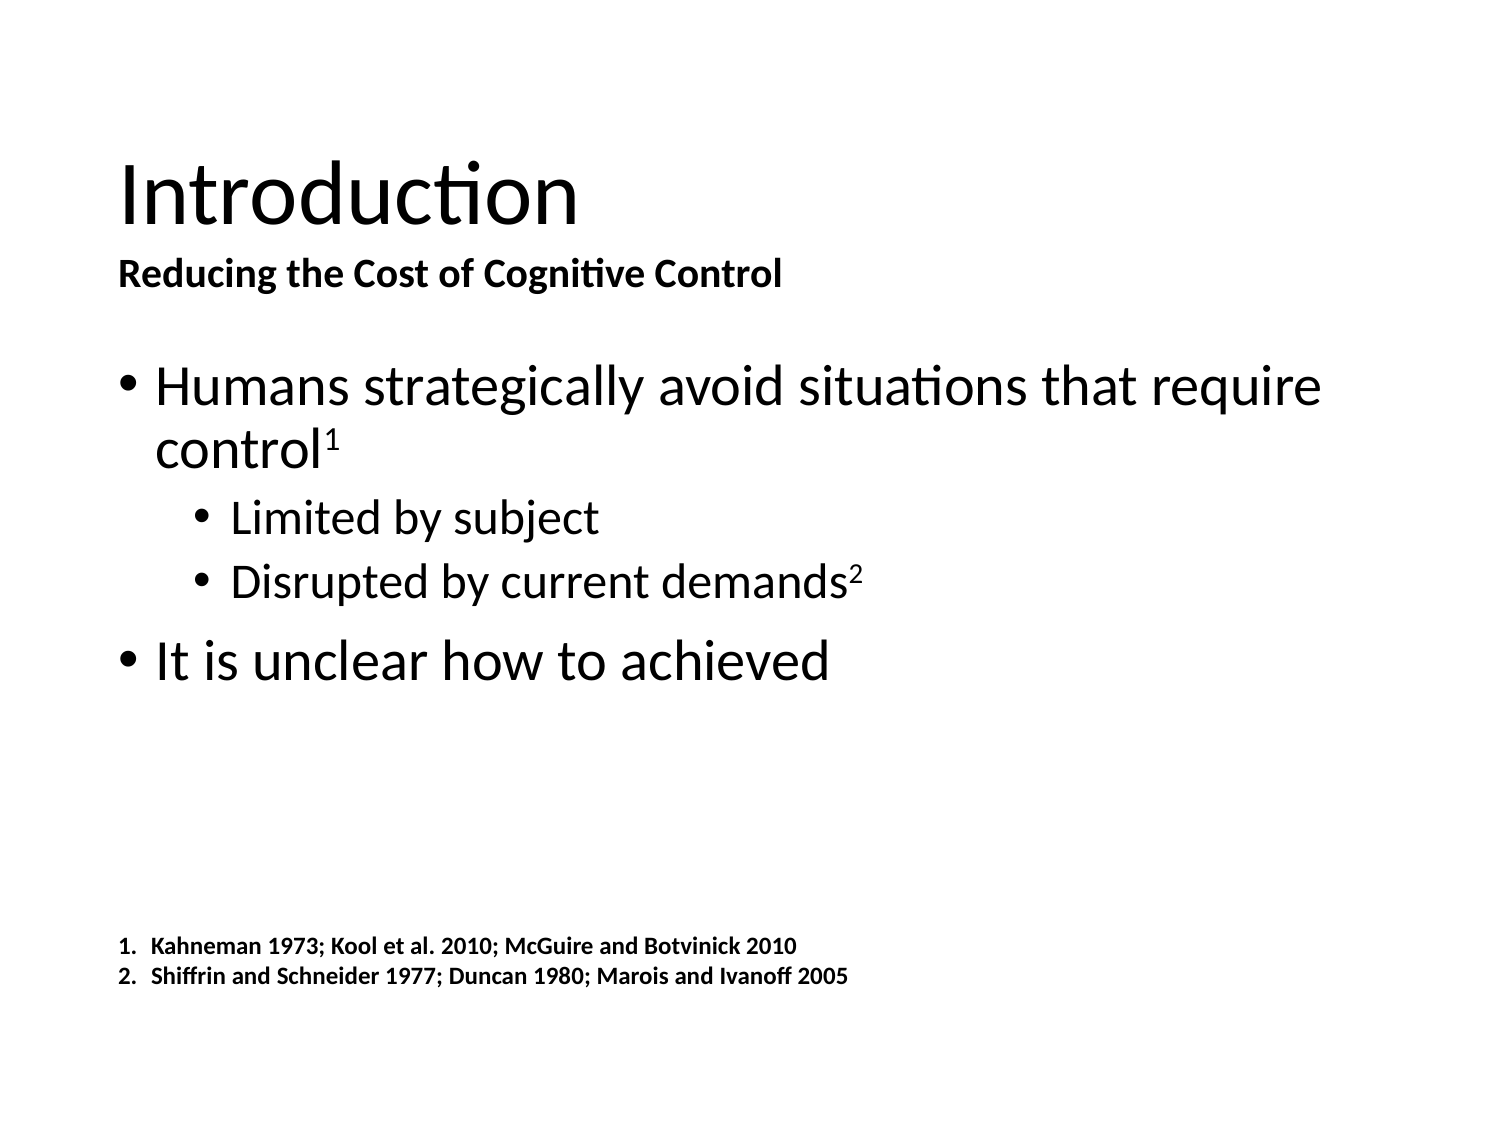

# Introduction
Reducing the Cost of Cognitive Control
Humans strategically avoid situations that require control1
Limited by subject
Disrupted by current demands2
It is unclear how to achieved

Kahneman 1973; Kool et al. 2010; McGuire and Botvinick 2010
Shiffrin and Schneider 1977; Duncan 1980; Marois and Ivanoff 2005